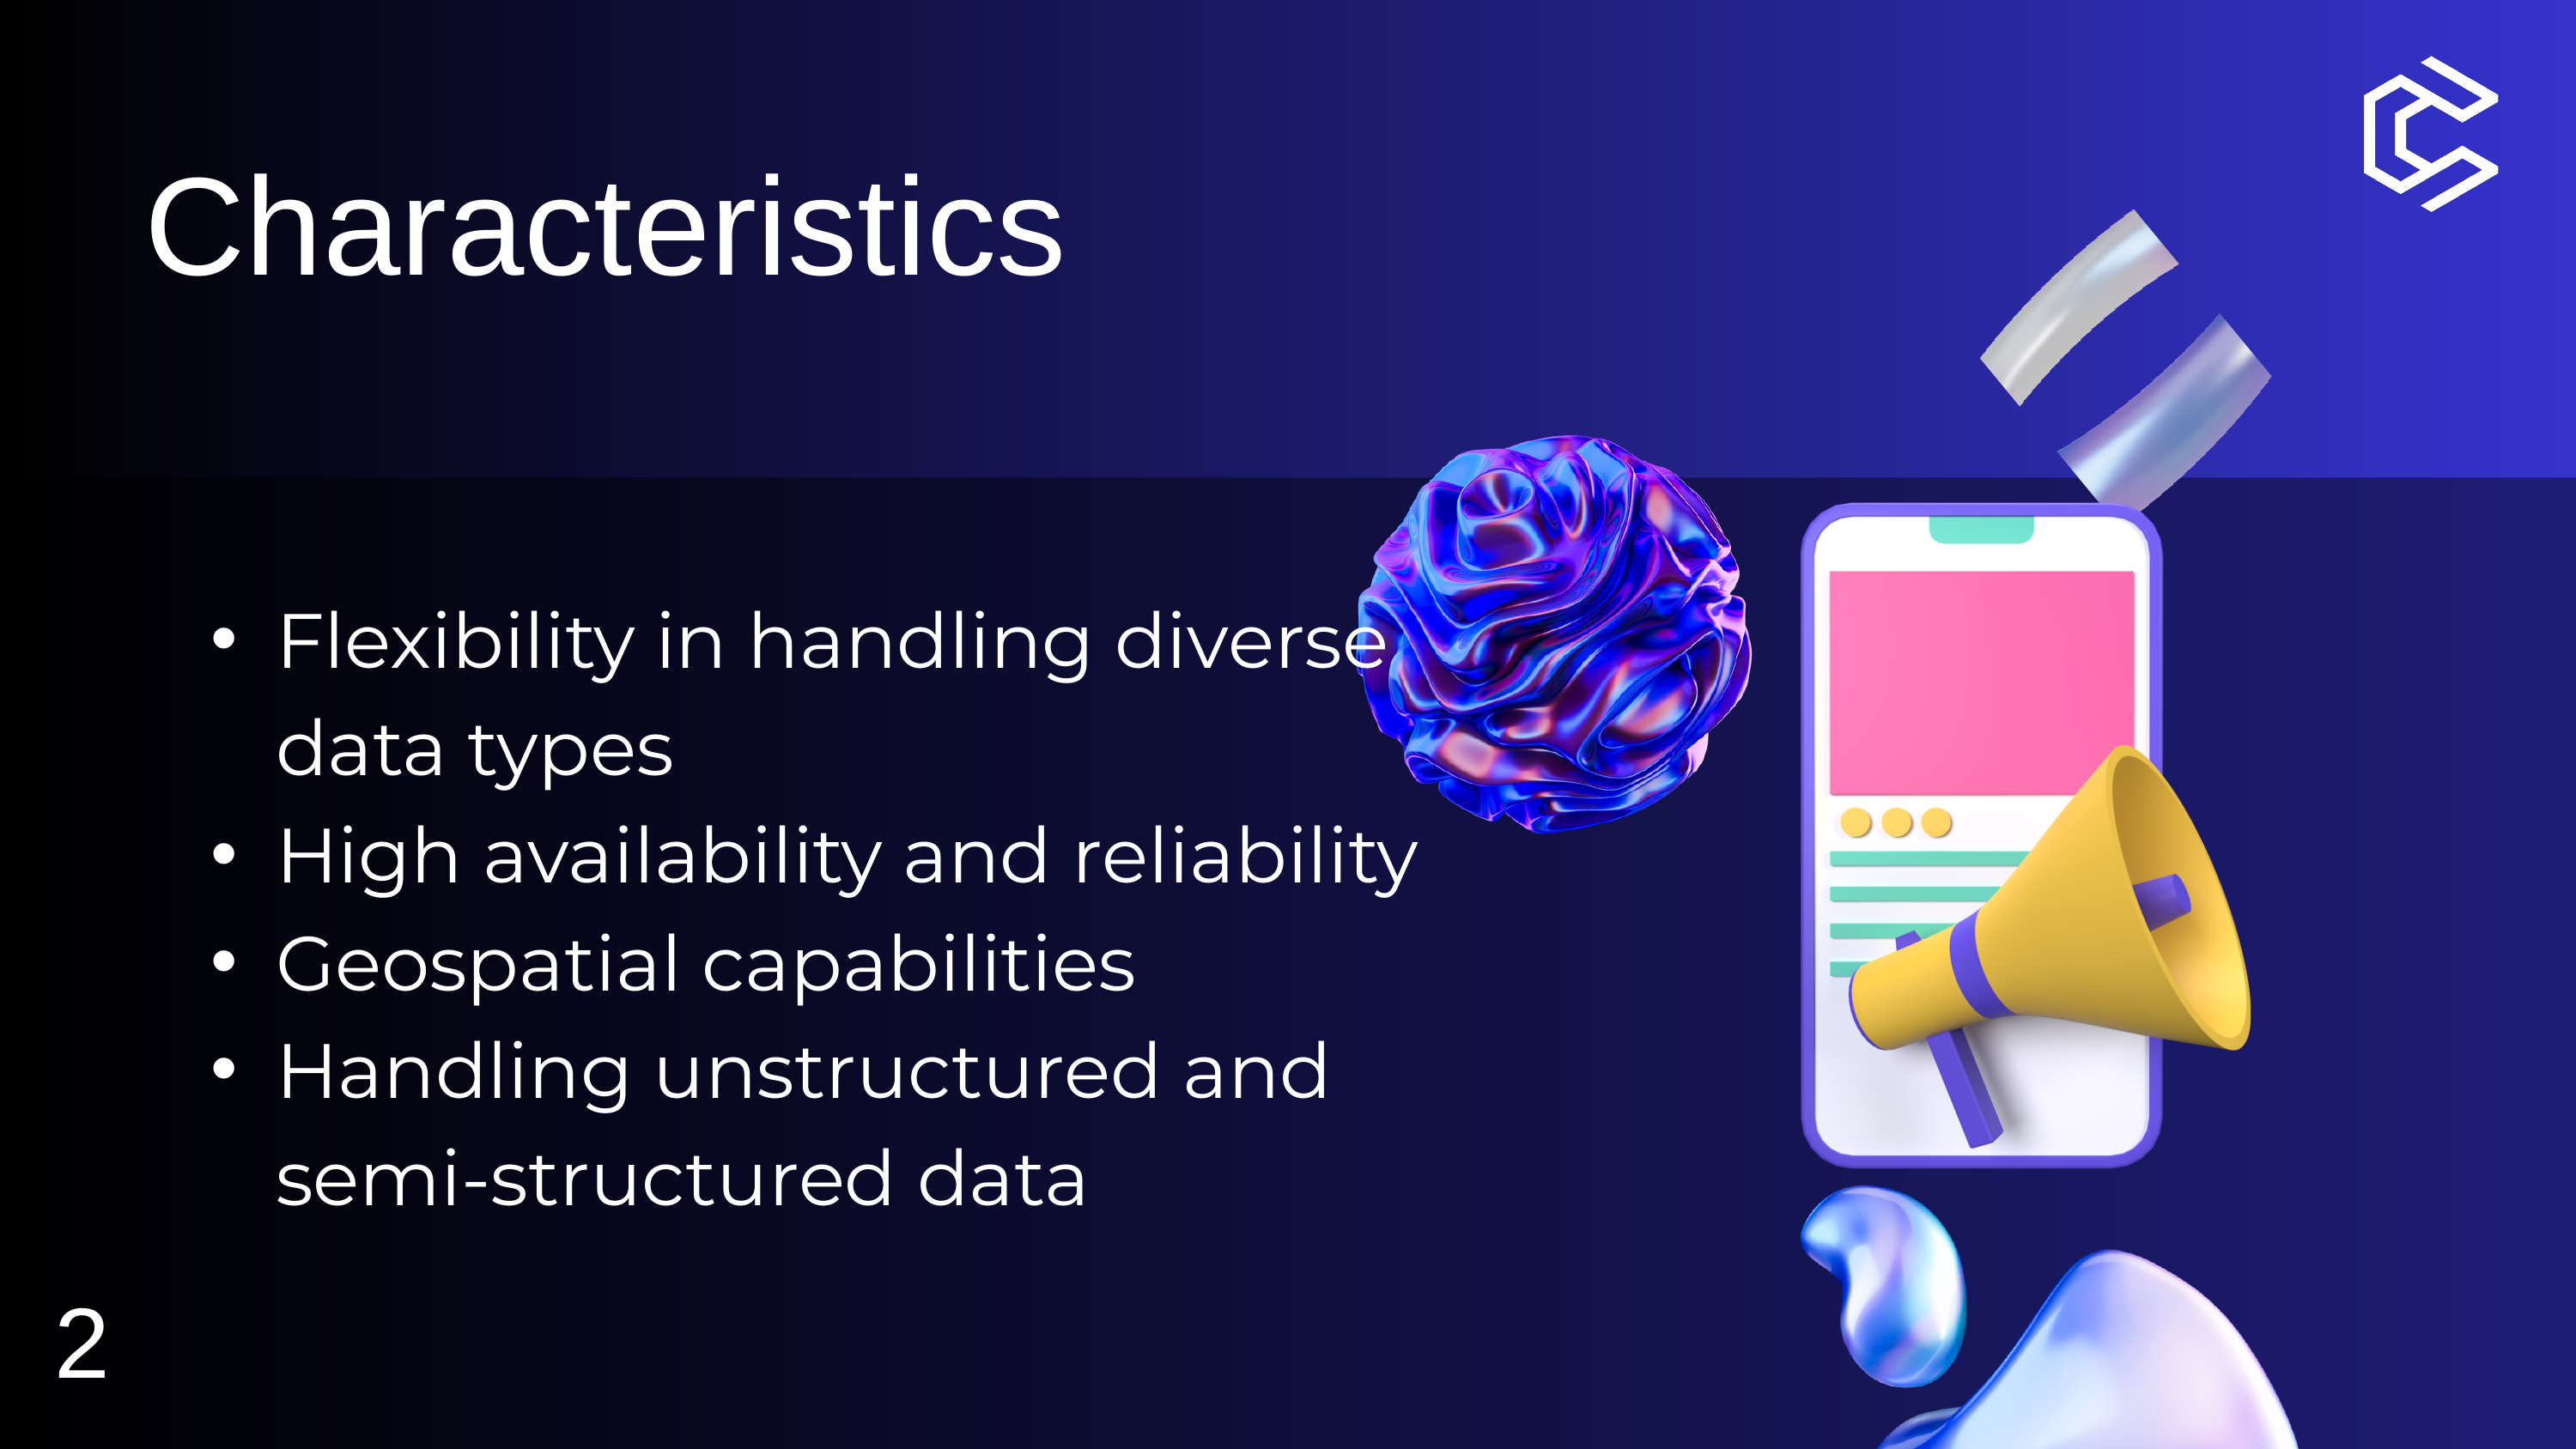

Characteristics

Flexibility in handling diverse data types
High availability and reliability
Geospatial capabilities
Handling unstructured and semi-structured data

2